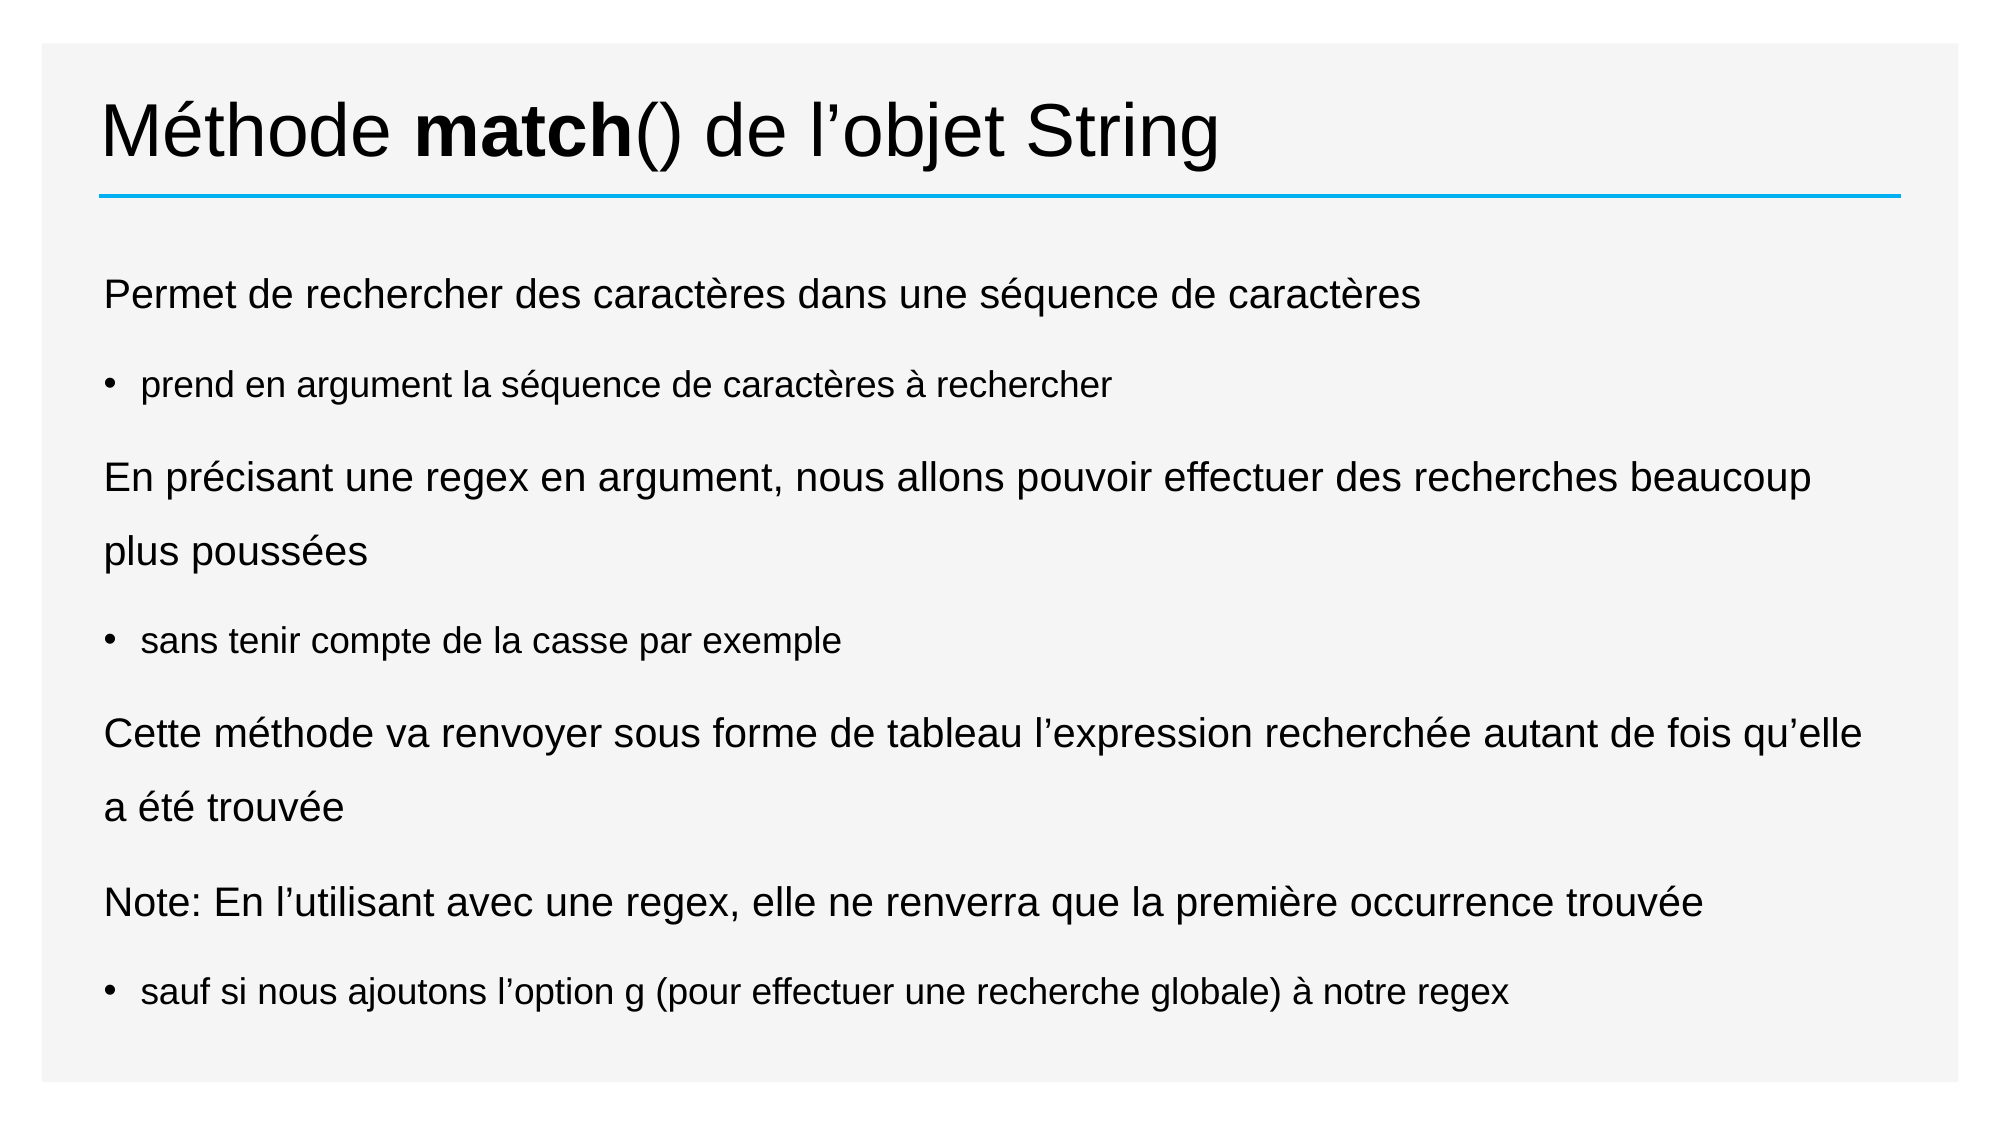

# Méthode match() de l’objet String
Permet de rechercher des caractères dans une séquence de caractères
prend en argument la séquence de caractères à rechercher
En précisant une regex en argument, nous allons pouvoir effectuer des recherches beaucoup plus poussées
sans tenir compte de la casse par exemple
Cette méthode va renvoyer sous forme de tableau l’expression recherchée autant de fois qu’elle a été trouvée
Note: En l’utilisant avec une regex, elle ne renverra que la première occurrence trouvée
sauf si nous ajoutons l’option g (pour effectuer une recherche globale) à notre regex